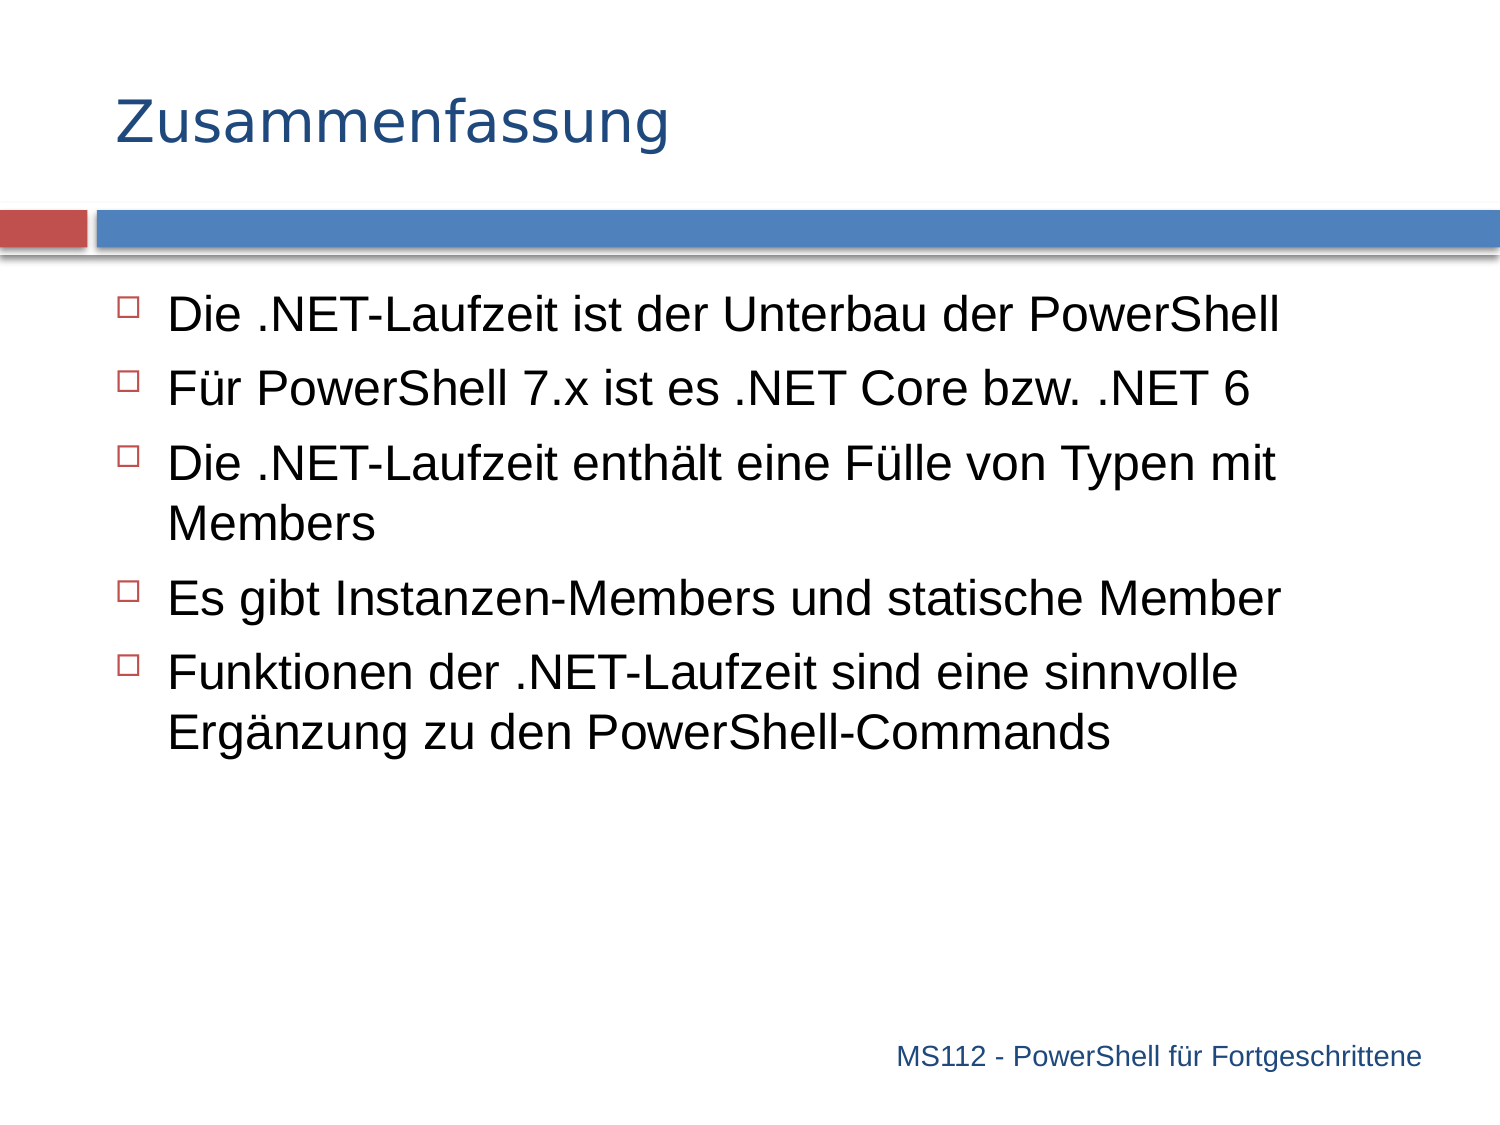

# Zusammenfassung
Die .NET-Laufzeit ist der Unterbau der PowerShell
Für PowerShell 7.x ist es .NET Core bzw. .NET 6
Die .NET-Laufzeit enthält eine Fülle von Typen mit Members
Es gibt Instanzen-Members und statische Member
Funktionen der .NET-Laufzeit sind eine sinnvolle Ergänzung zu den PowerShell-Commands

MS112 - PowerShell für Fortgeschrittene